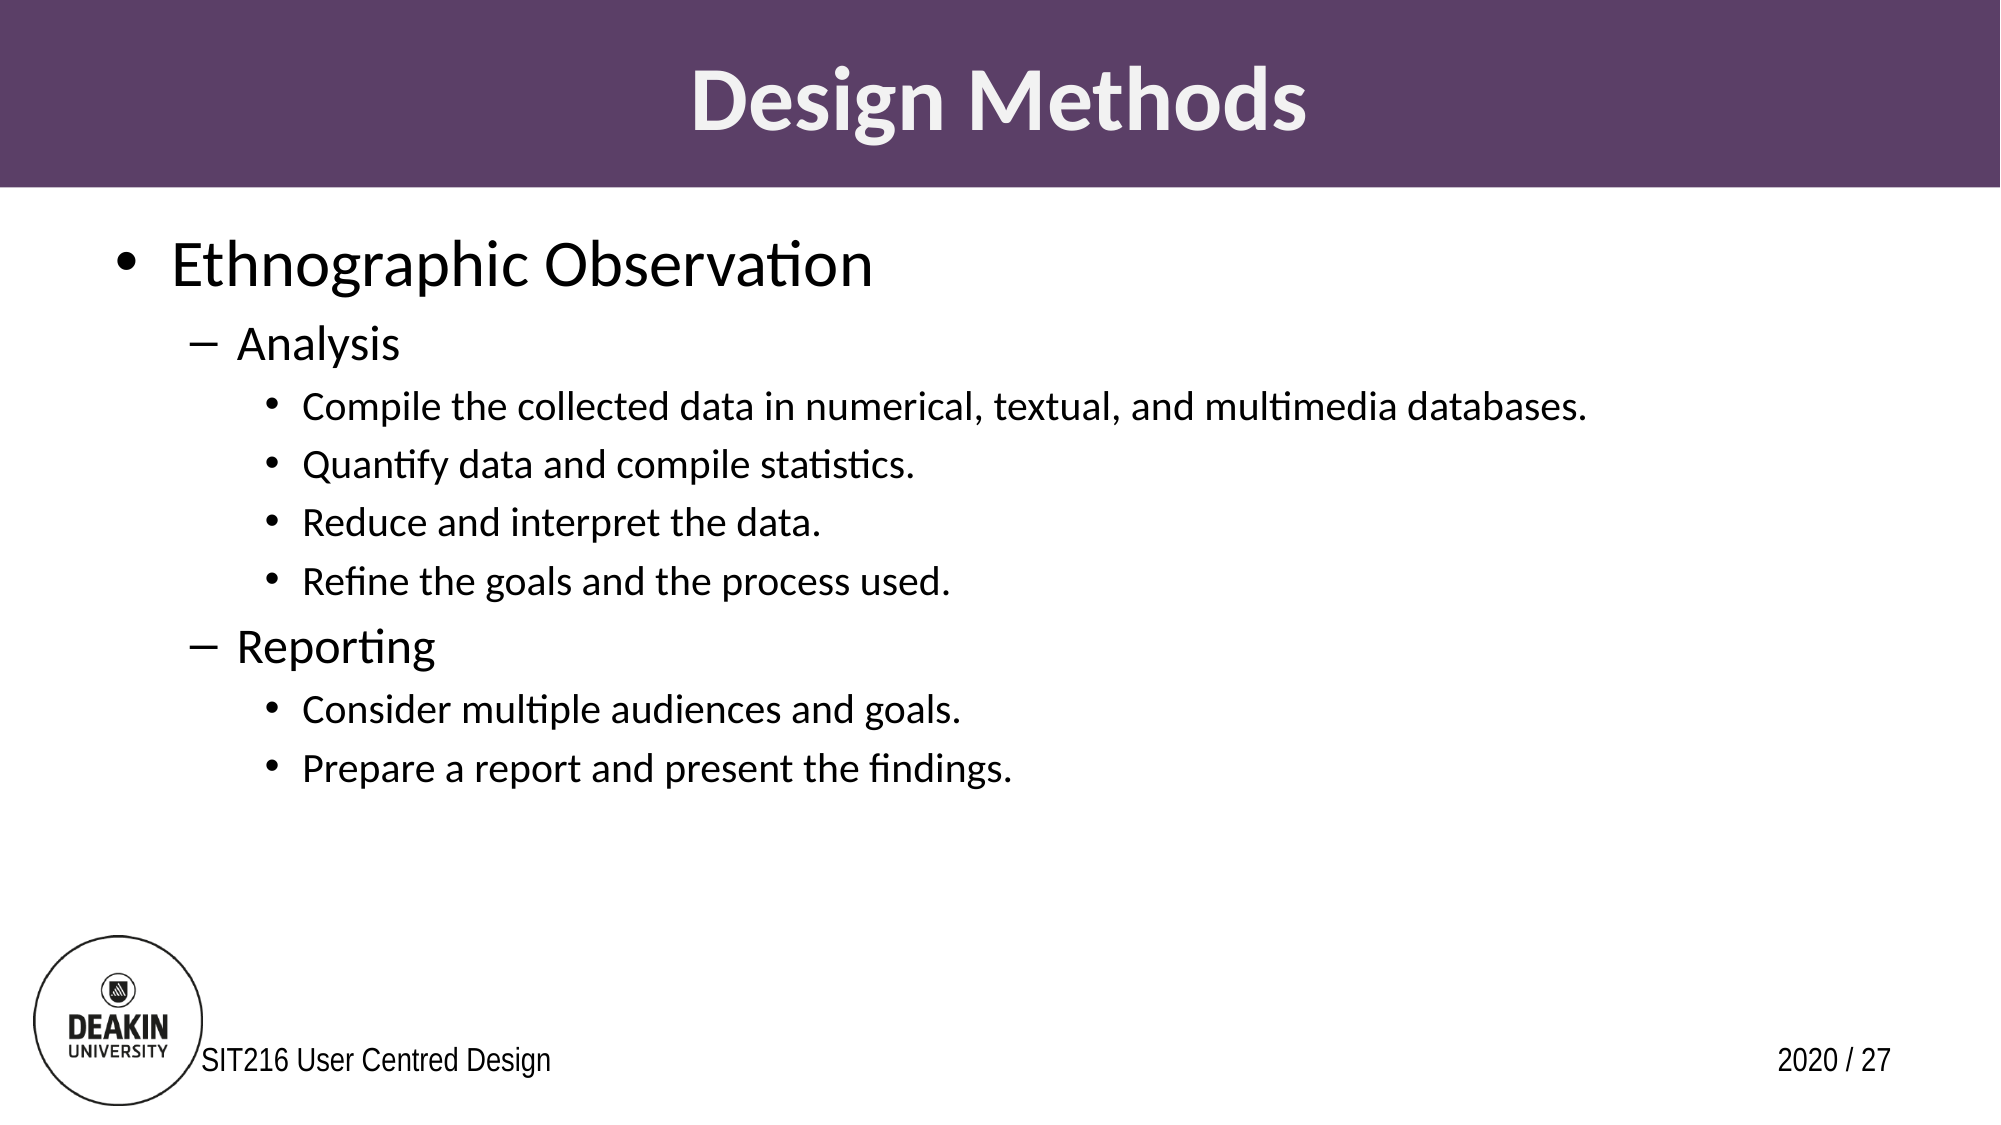

# Design Methods
Ethnographic Observation
Analysis
Compile the collected data in numerical, textual, and multimedia databases.
Quantify data and compile statistics.
Reduce and interpret the data.
Refine the goals and the process used.
Reporting
Consider multiple audiences and goals.
Prepare a report and present the findings.